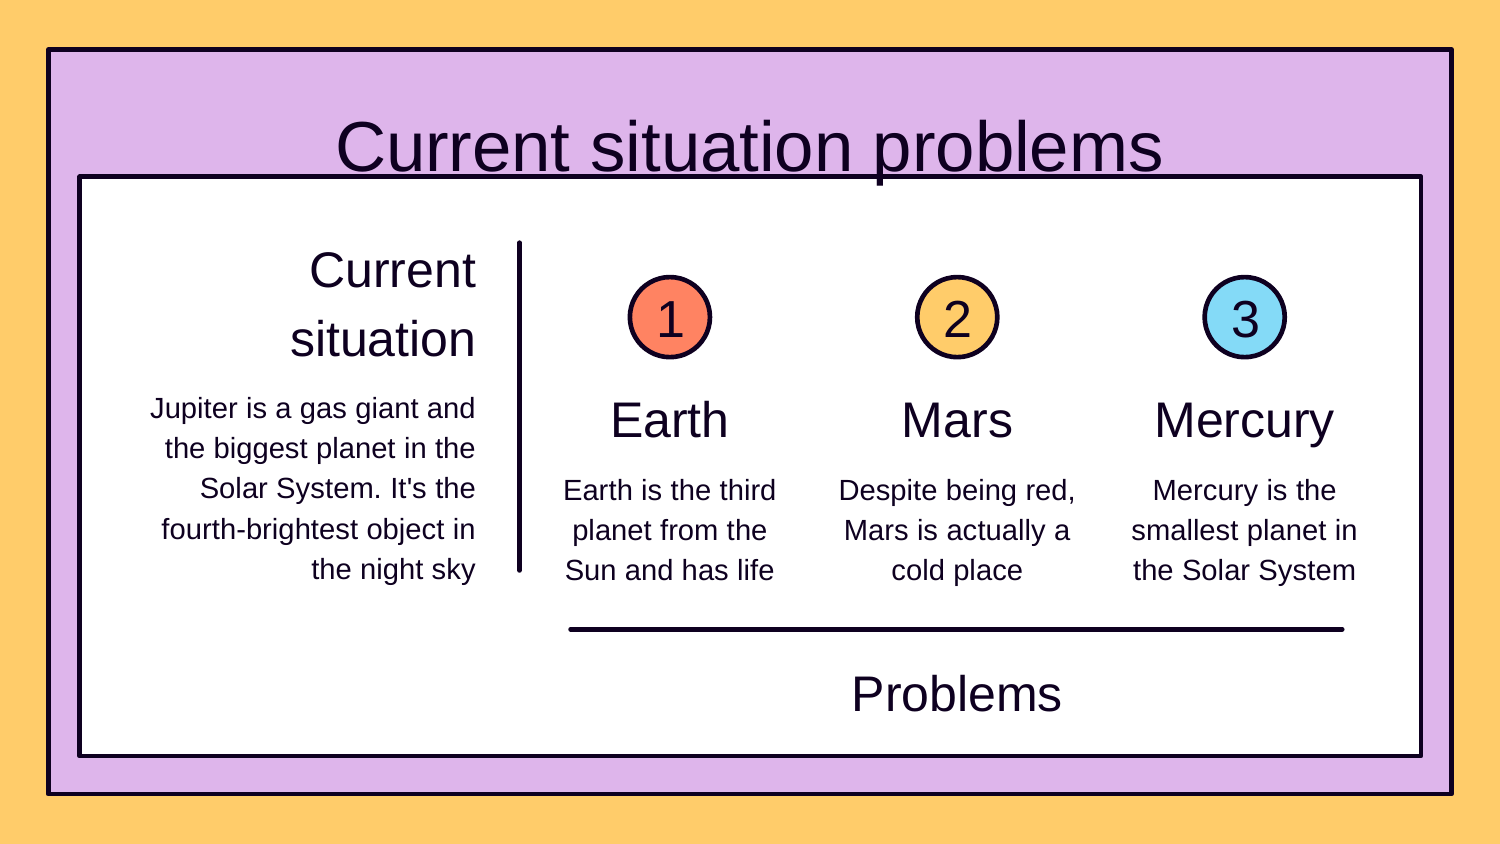

# Current situation problems
Current situation
1
2
3
Jupiter is a gas giant and the biggest planet in the Solar System. It's the fourth-brightest object in the night sky
Earth
Mars
Mercury

Earth is the third planet from the Sun and has life
Despite being red, Mars is actually a cold place
Mercury is the smallest planet in the Solar System

Problems